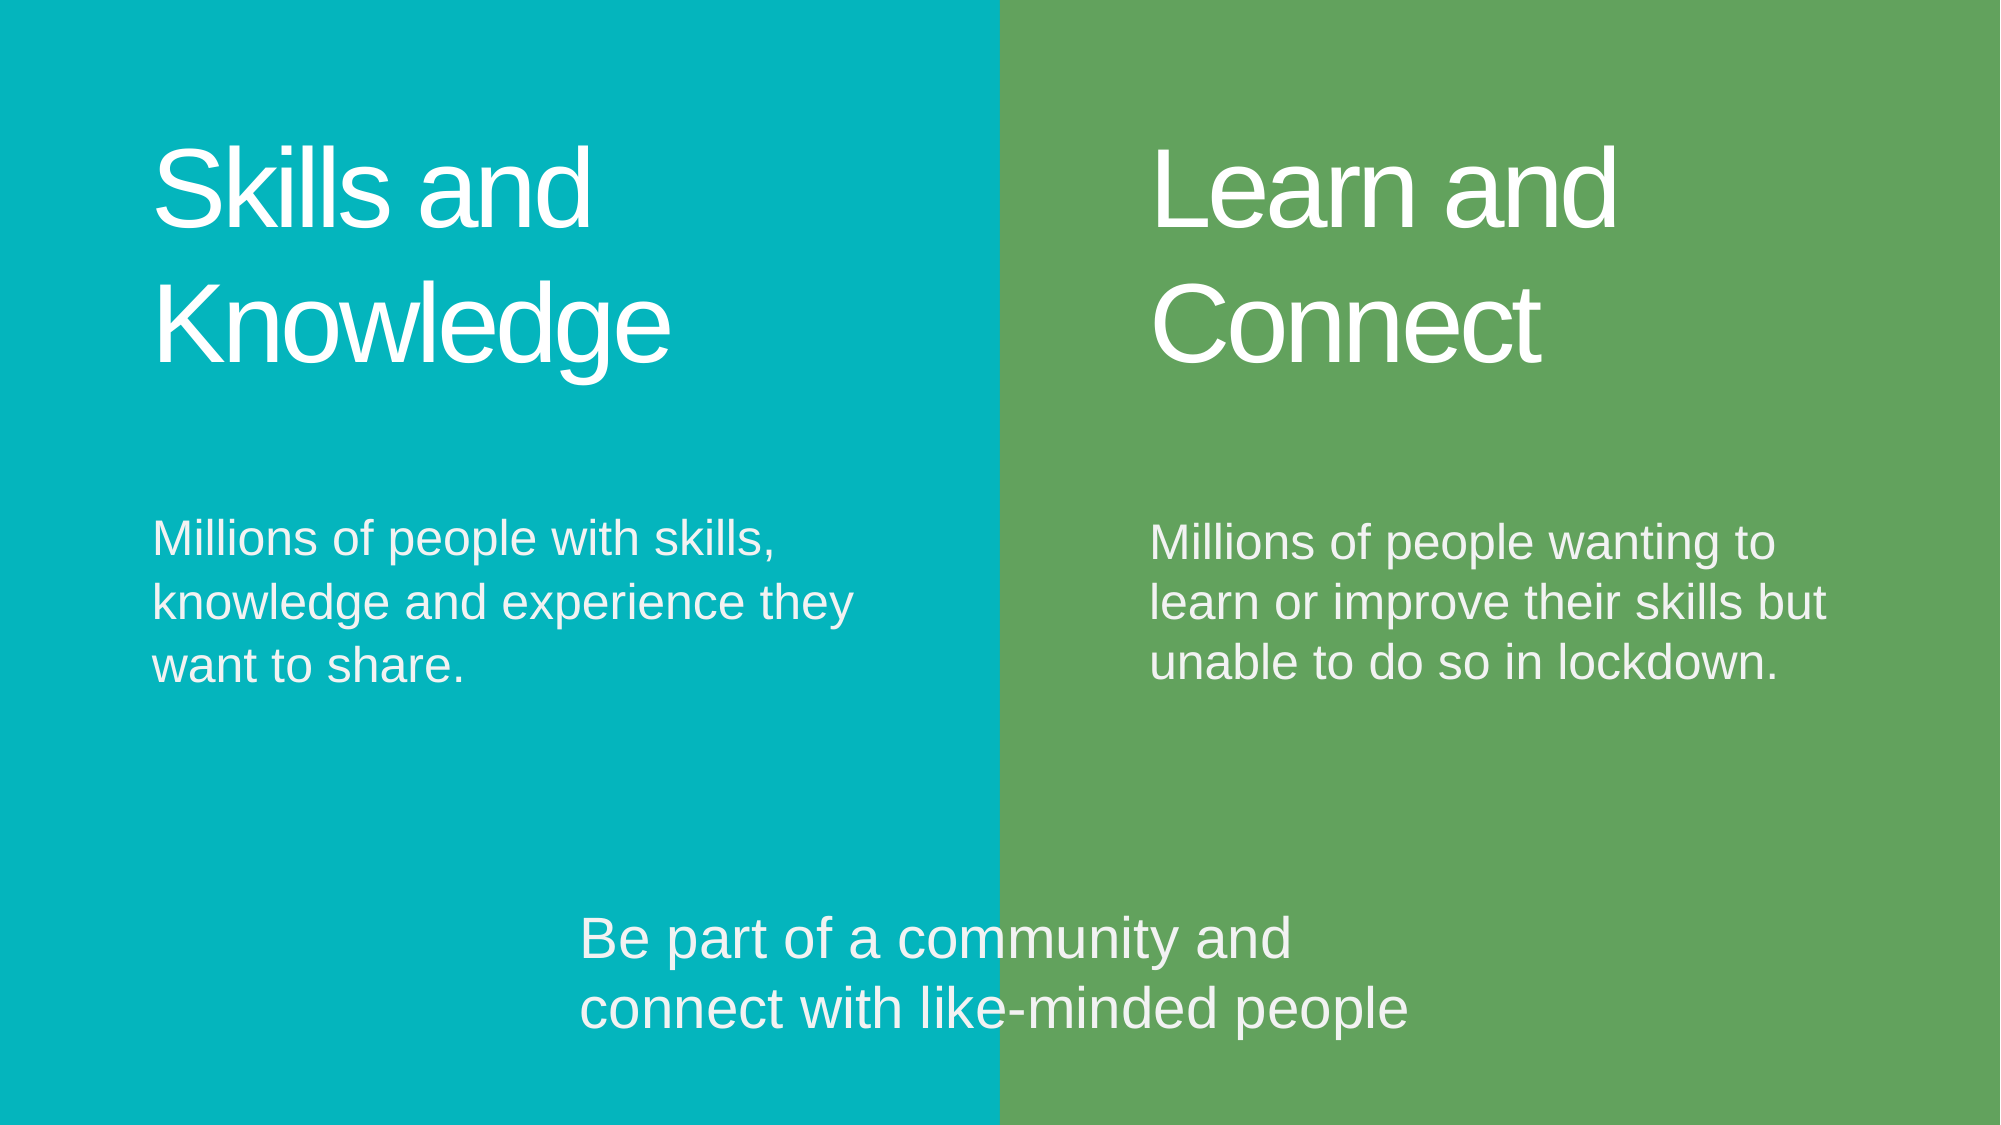

Learn and Connect
Skills and Knowledge
Millions of people with skills, knowledge and experience they want to share.
Millions of people wanting to learn or improve their skills but unable to do so in lockdown.
Be part of a community and connect with like-minded people